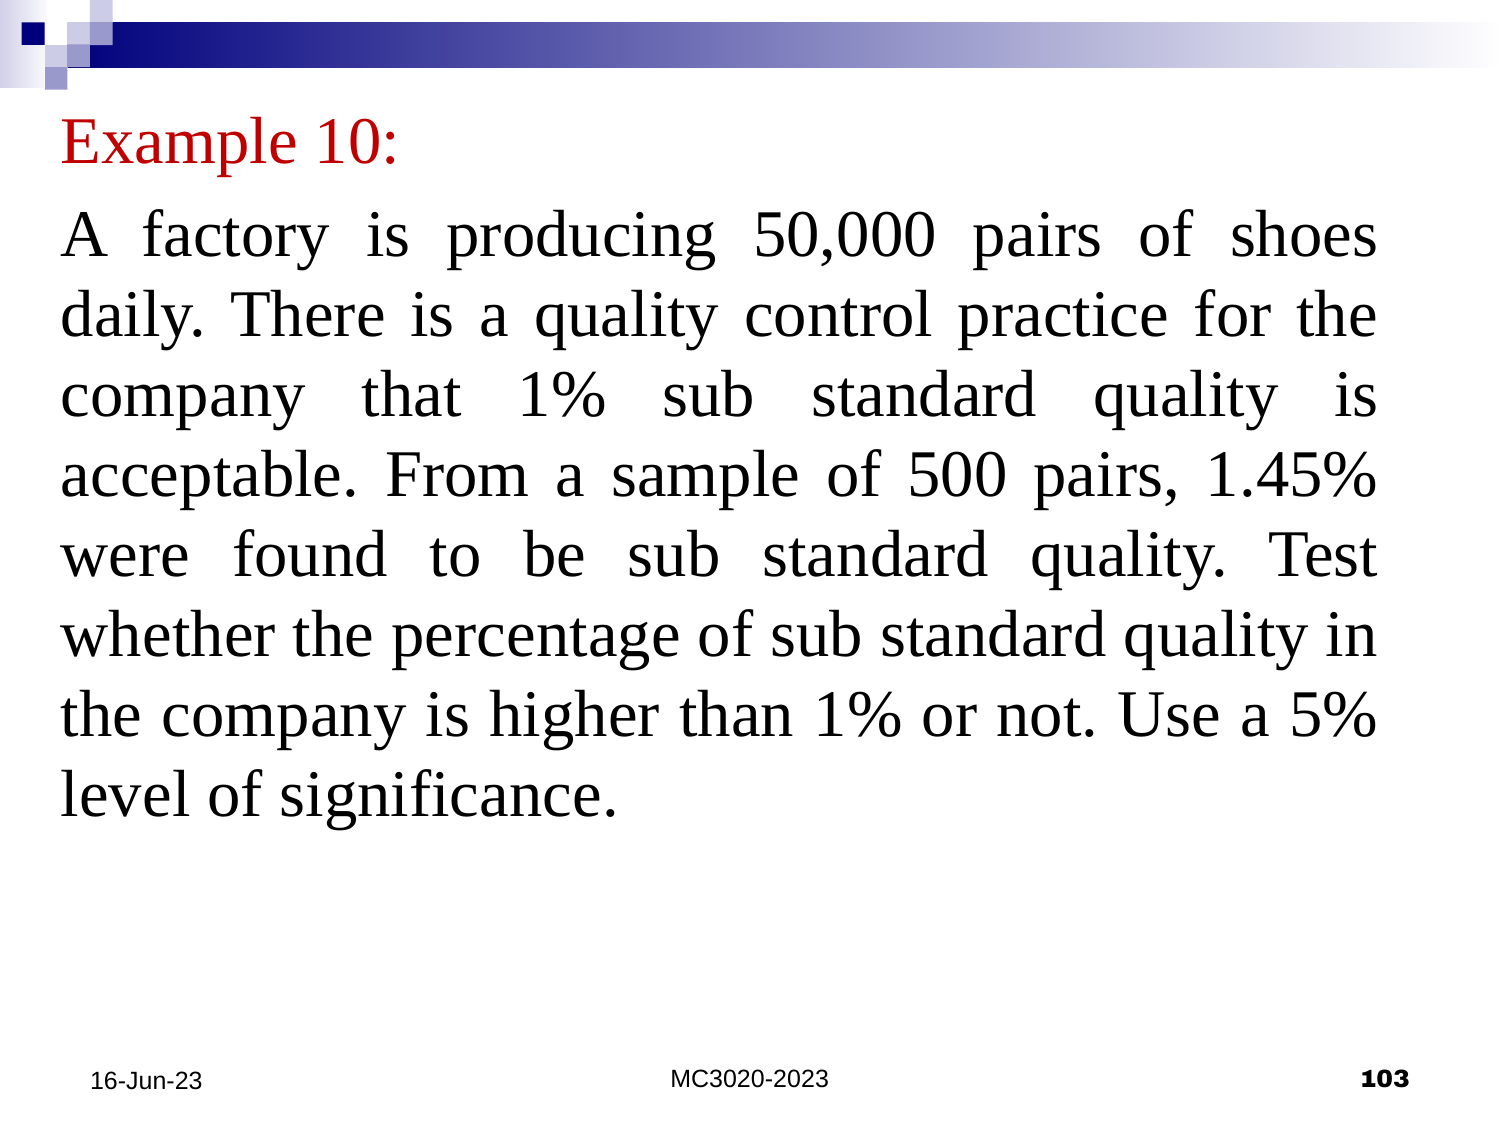

Example 10:
A factory is producing 50,000 pairs of shoes daily. There is a quality control practice for the company that 1% sub standard quality is acceptable. From a sample of 500 pairs, 1.45% were found to be sub standard quality. Test whether the percentage of sub standard quality in the company is higher than 1% or not. Use a 5% level of significance.
16-Jun-23
MC3020-2023
103